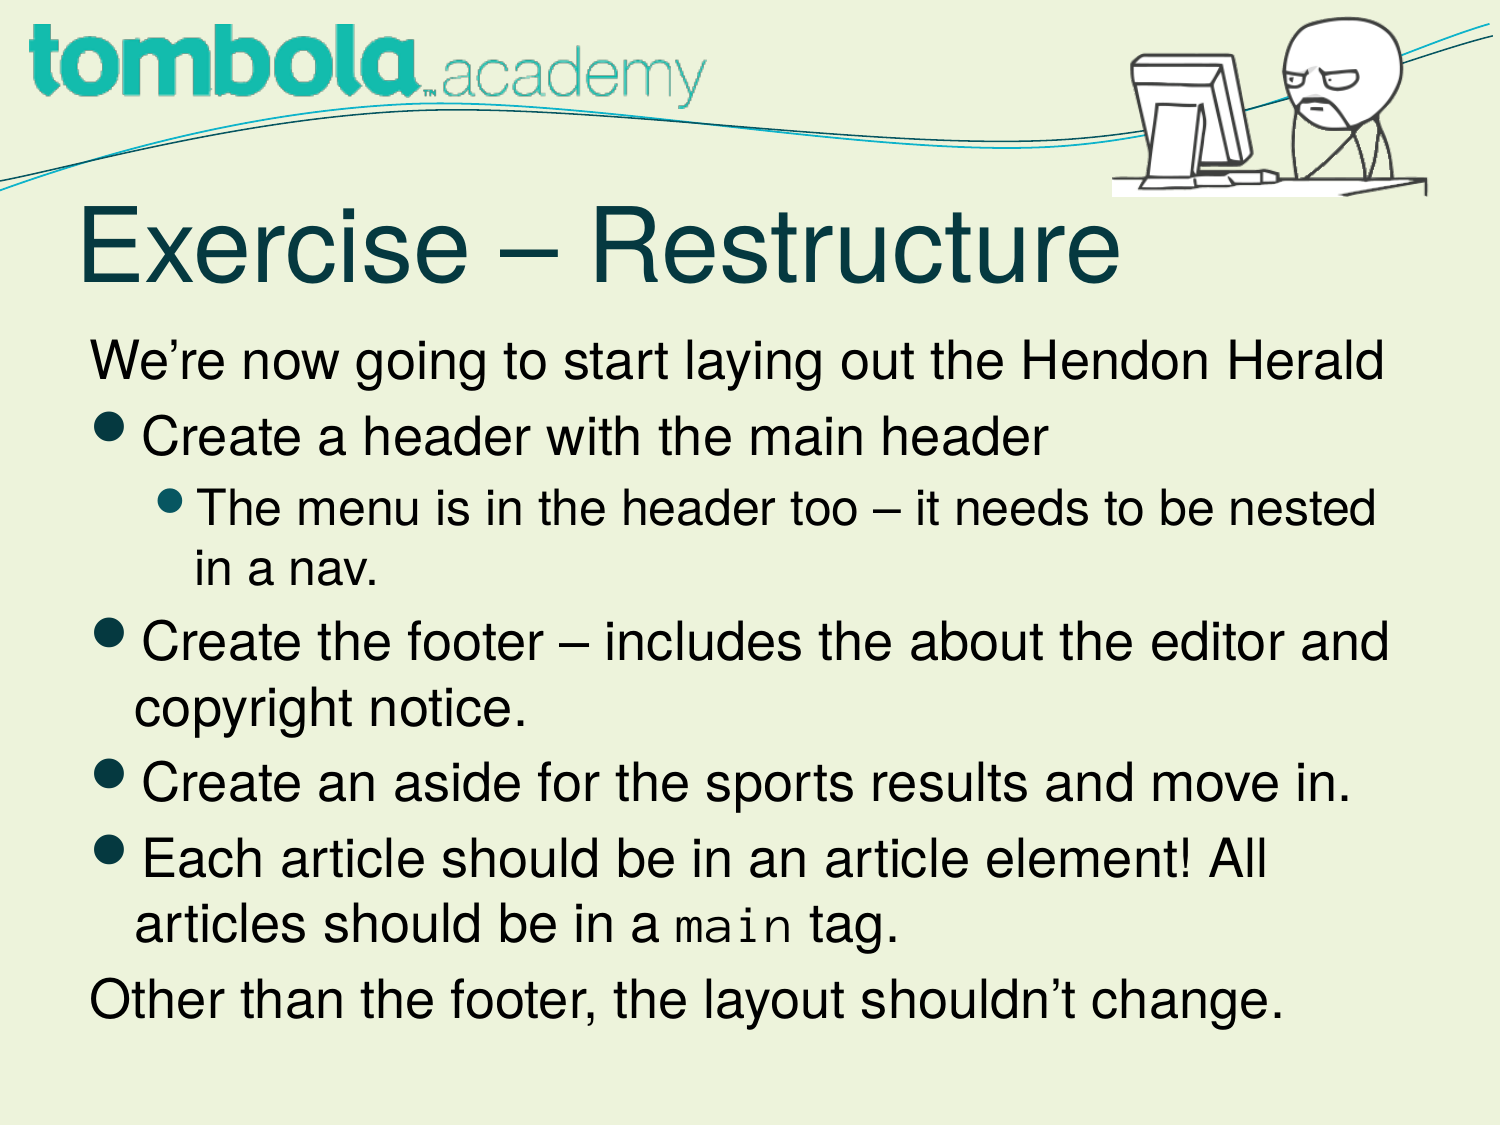

# Exercise – Restructure
We’re now going to start laying out the Hendon Herald
Create a header with the main header
The menu is in the header too – it needs to be nested in a nav.
Create the footer – includes the about the editor and copyright notice.
Create an aside for the sports results and move in.
Each article should be in an article element! All articles should be in a main tag.
Other than the footer, the layout shouldn’t change.